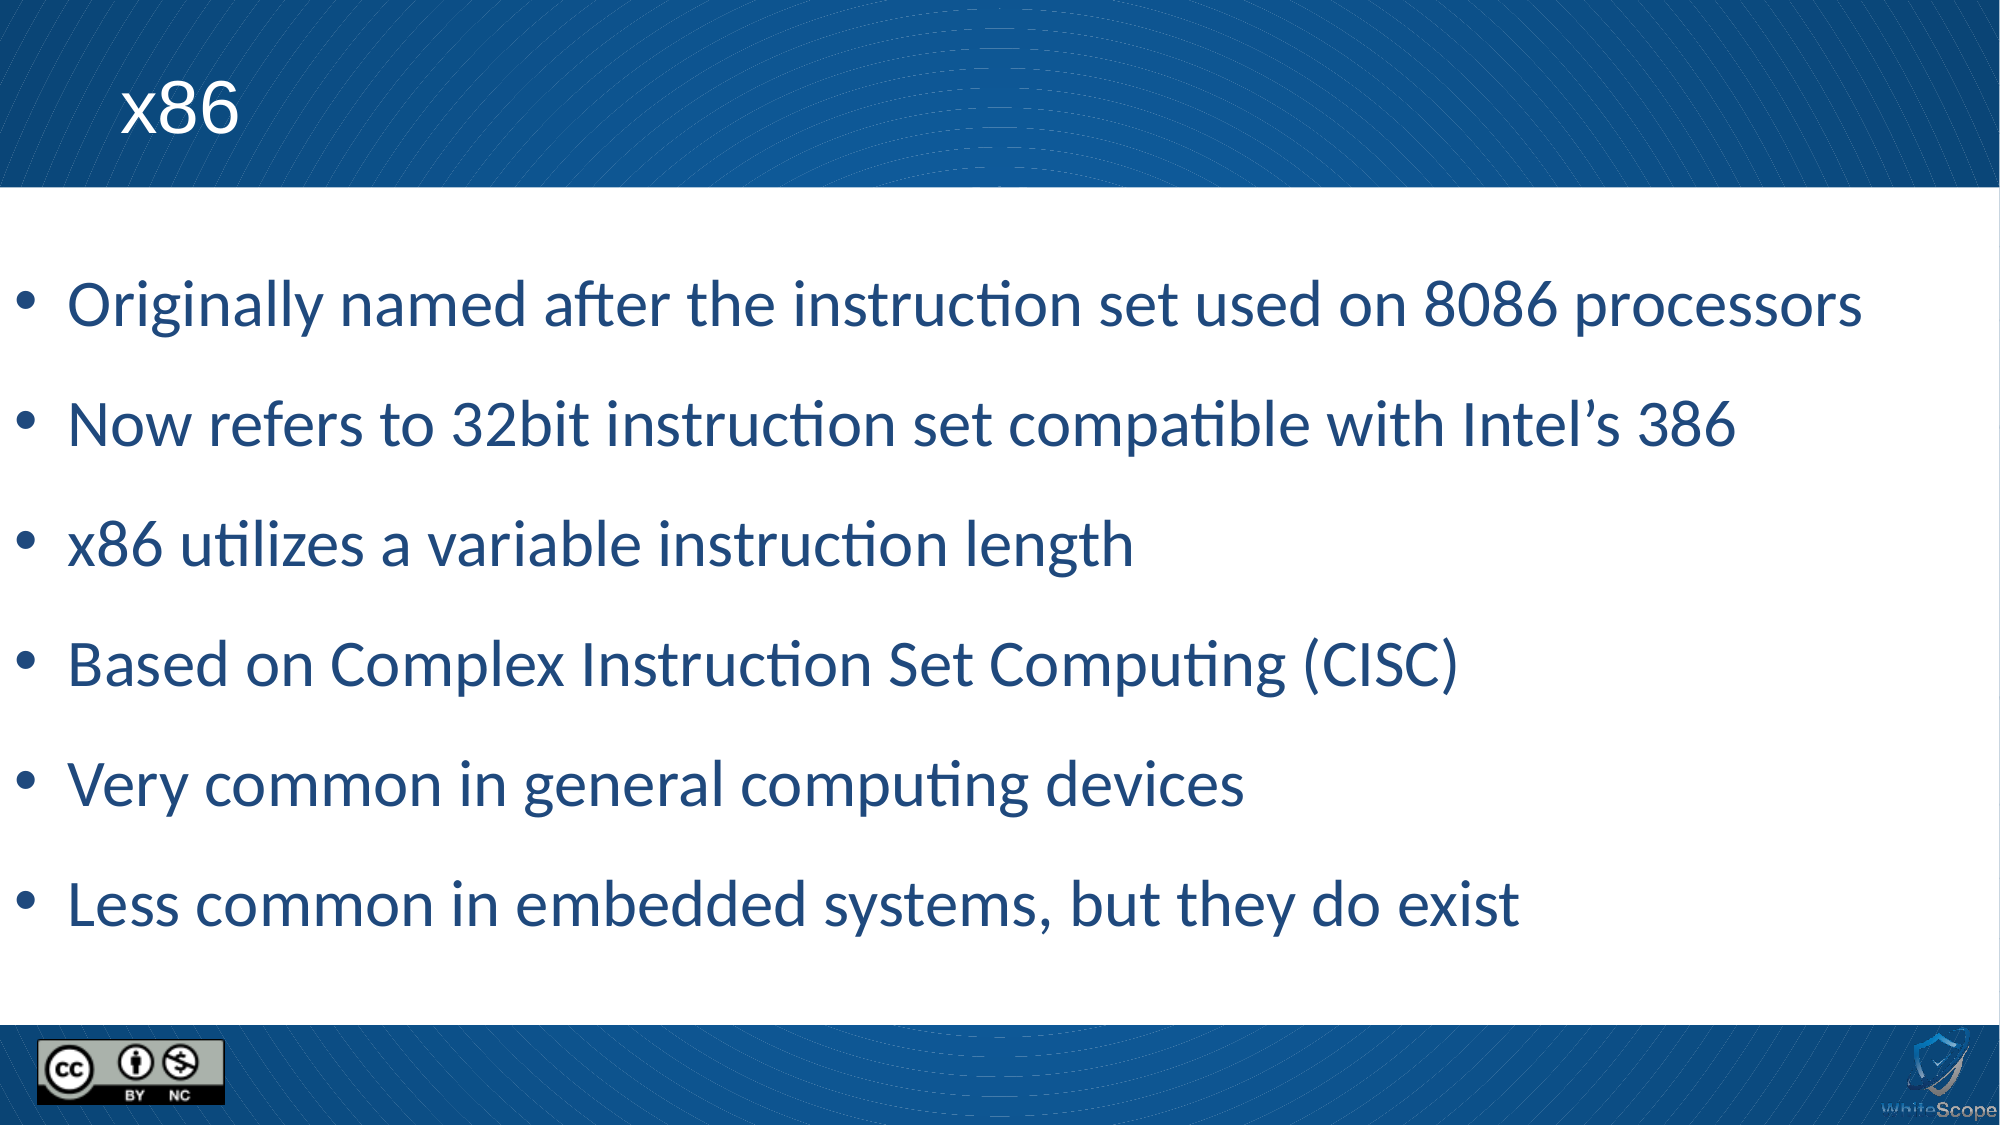

# x86
  Originally named after the instruction set used on 8086 processors
  Now refers to 32bit instruction set compatible with Intel’s 386
  x86 utilizes a variable instruction length
  Based on Complex Instruction Set Computing (CISC)
  Very common in general computing devices
  Less common in embedded systems, but they do exist